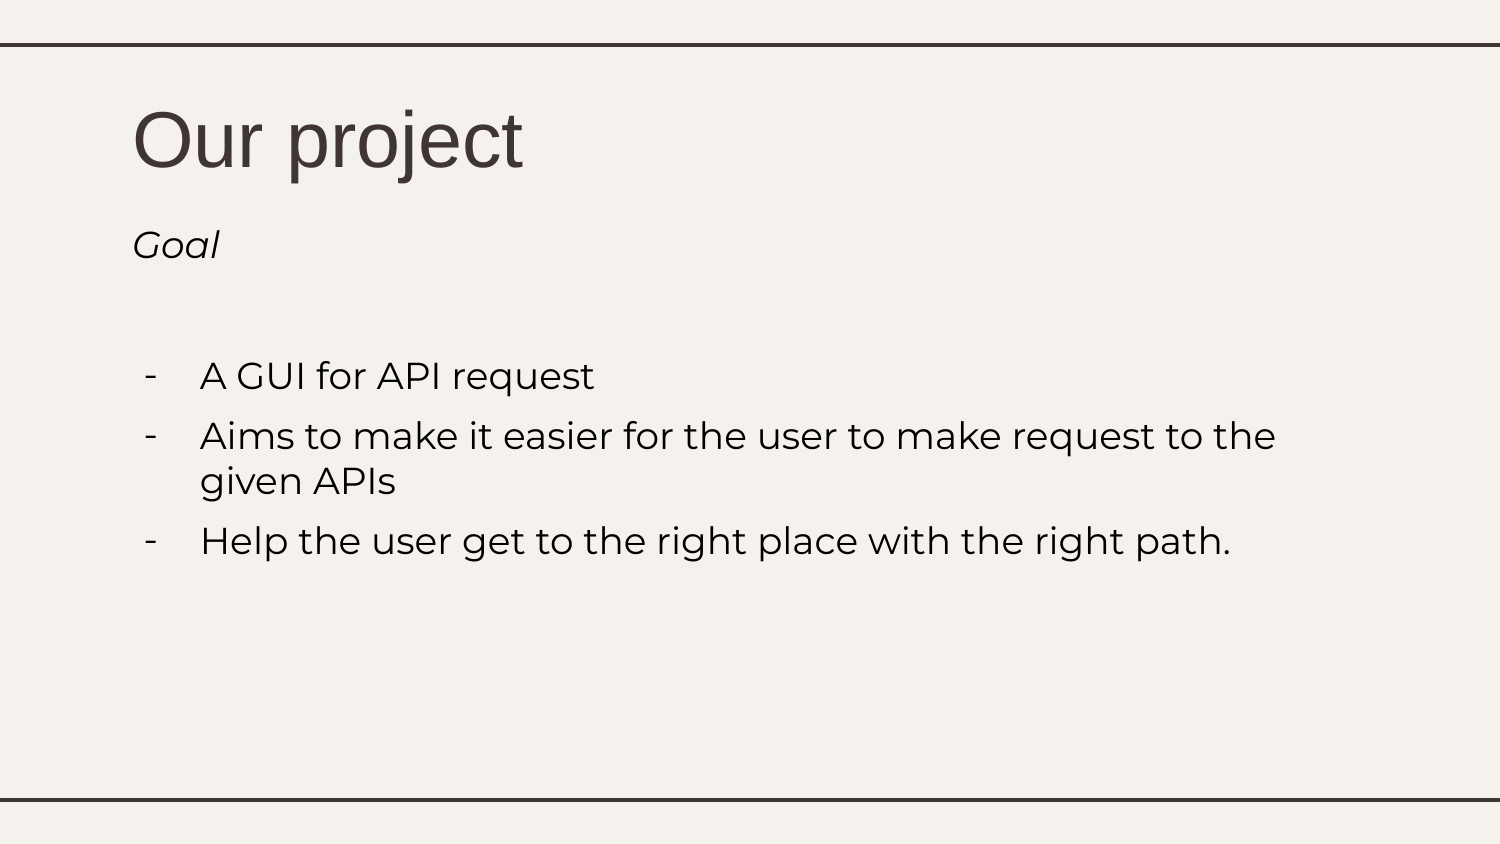

# Our project
Goal
A GUI for API request

Aims to make it easier for the user to make request to the given APIs

Help the user get to the right place with the right path.